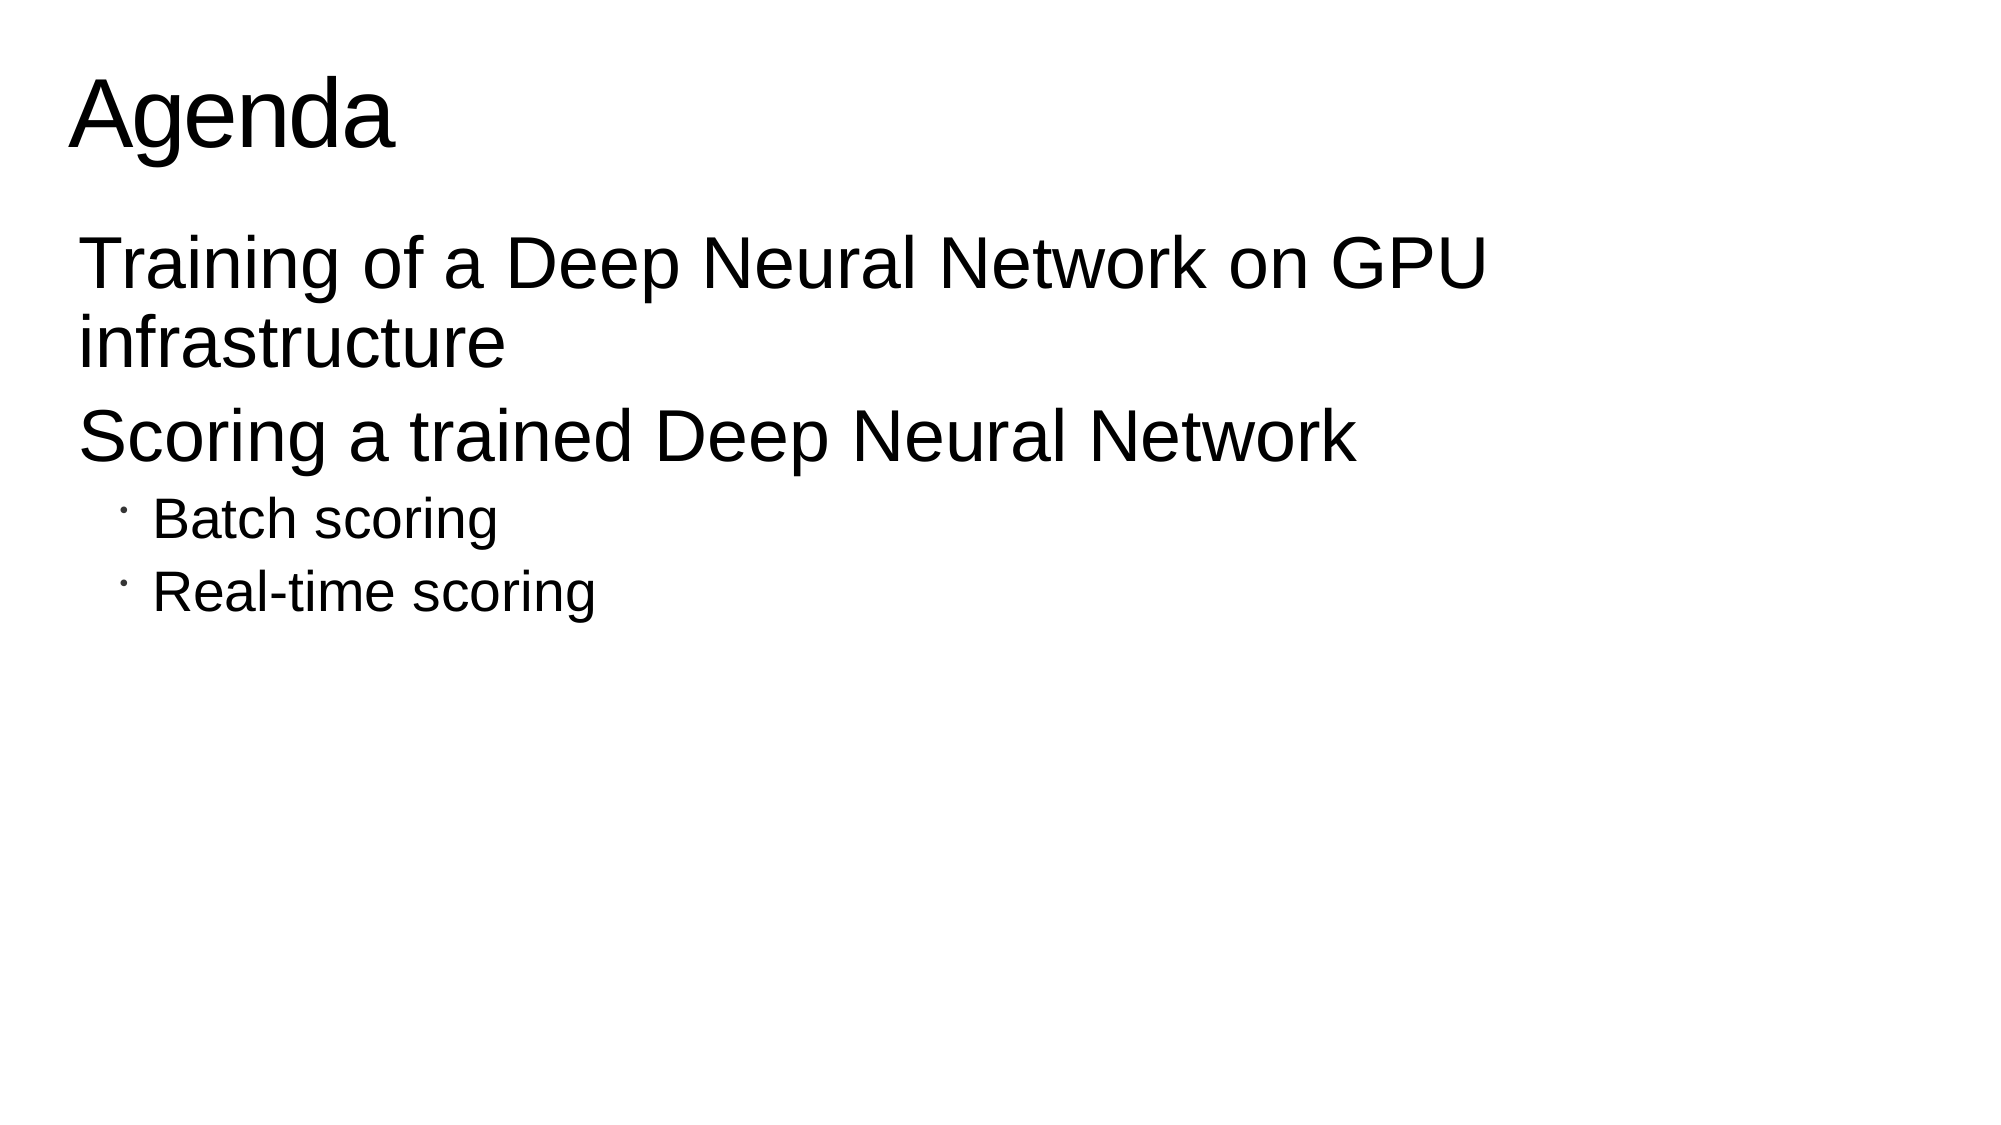

# Agenda
Training of a Deep Neural Network on GPU infrastructure
Scoring a trained Deep Neural Network
Batch scoring
Real-time scoring